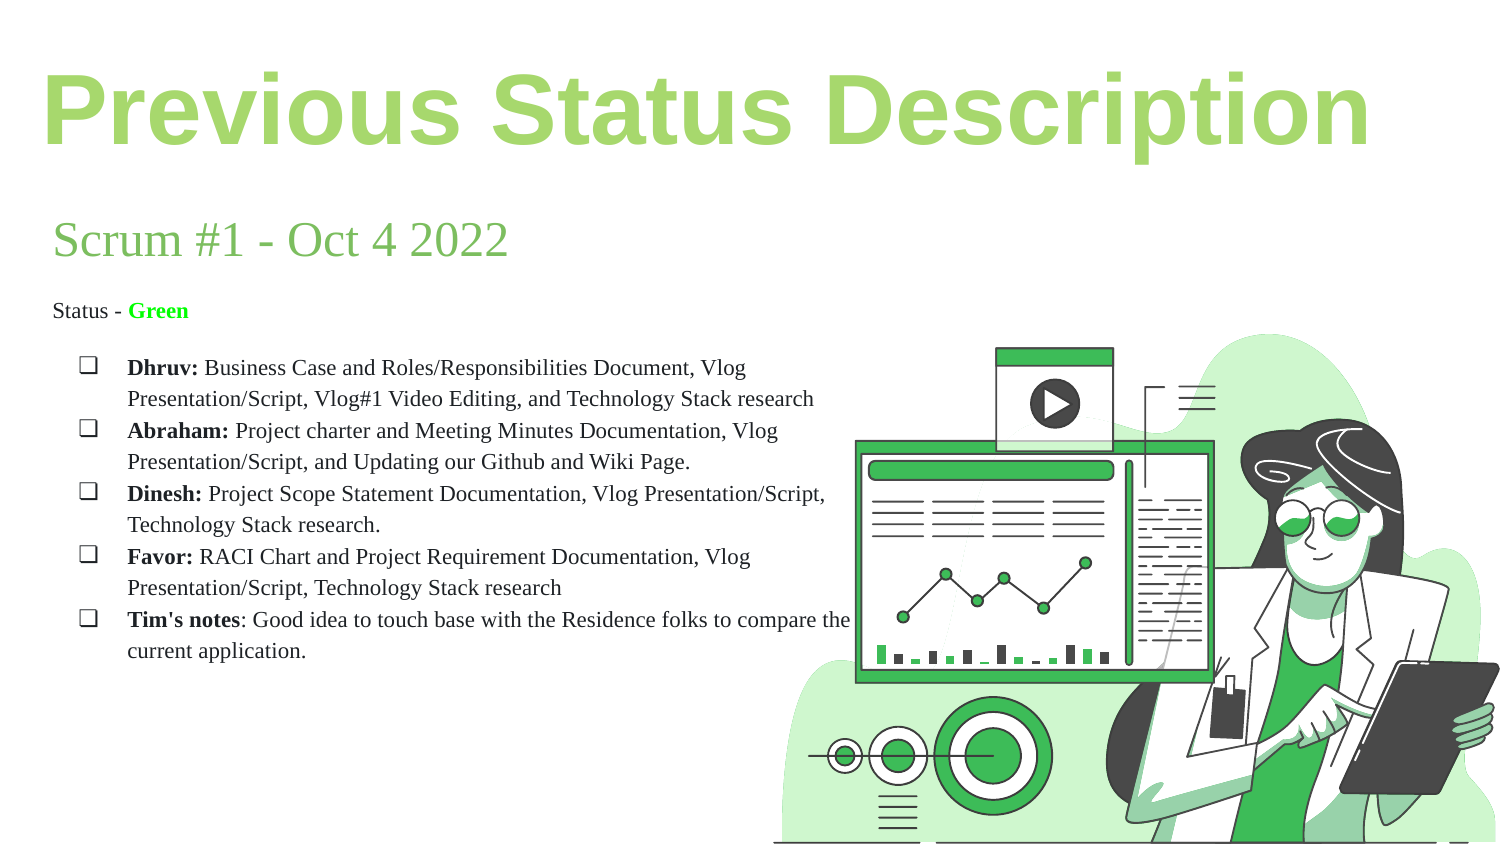

Previous Status Description
Scrum #1 - Oct 4 2022
Status - Green
Dhruv: Business Case and Roles/Responsibilities Document, Vlog Presentation/Script, Vlog#1 Video Editing, and Technology Stack research
Abraham: Project charter and Meeting Minutes Documentation, Vlog Presentation/Script, and Updating our Github and Wiki Page.
Dinesh: Project Scope Statement Documentation, Vlog Presentation/Script, Technology Stack research.
Favor: RACI Chart and Project Requirement Documentation, Vlog Presentation/Script, Technology Stack research
Tim's notes: Good idea to touch base with the Residence folks to compare the current application.